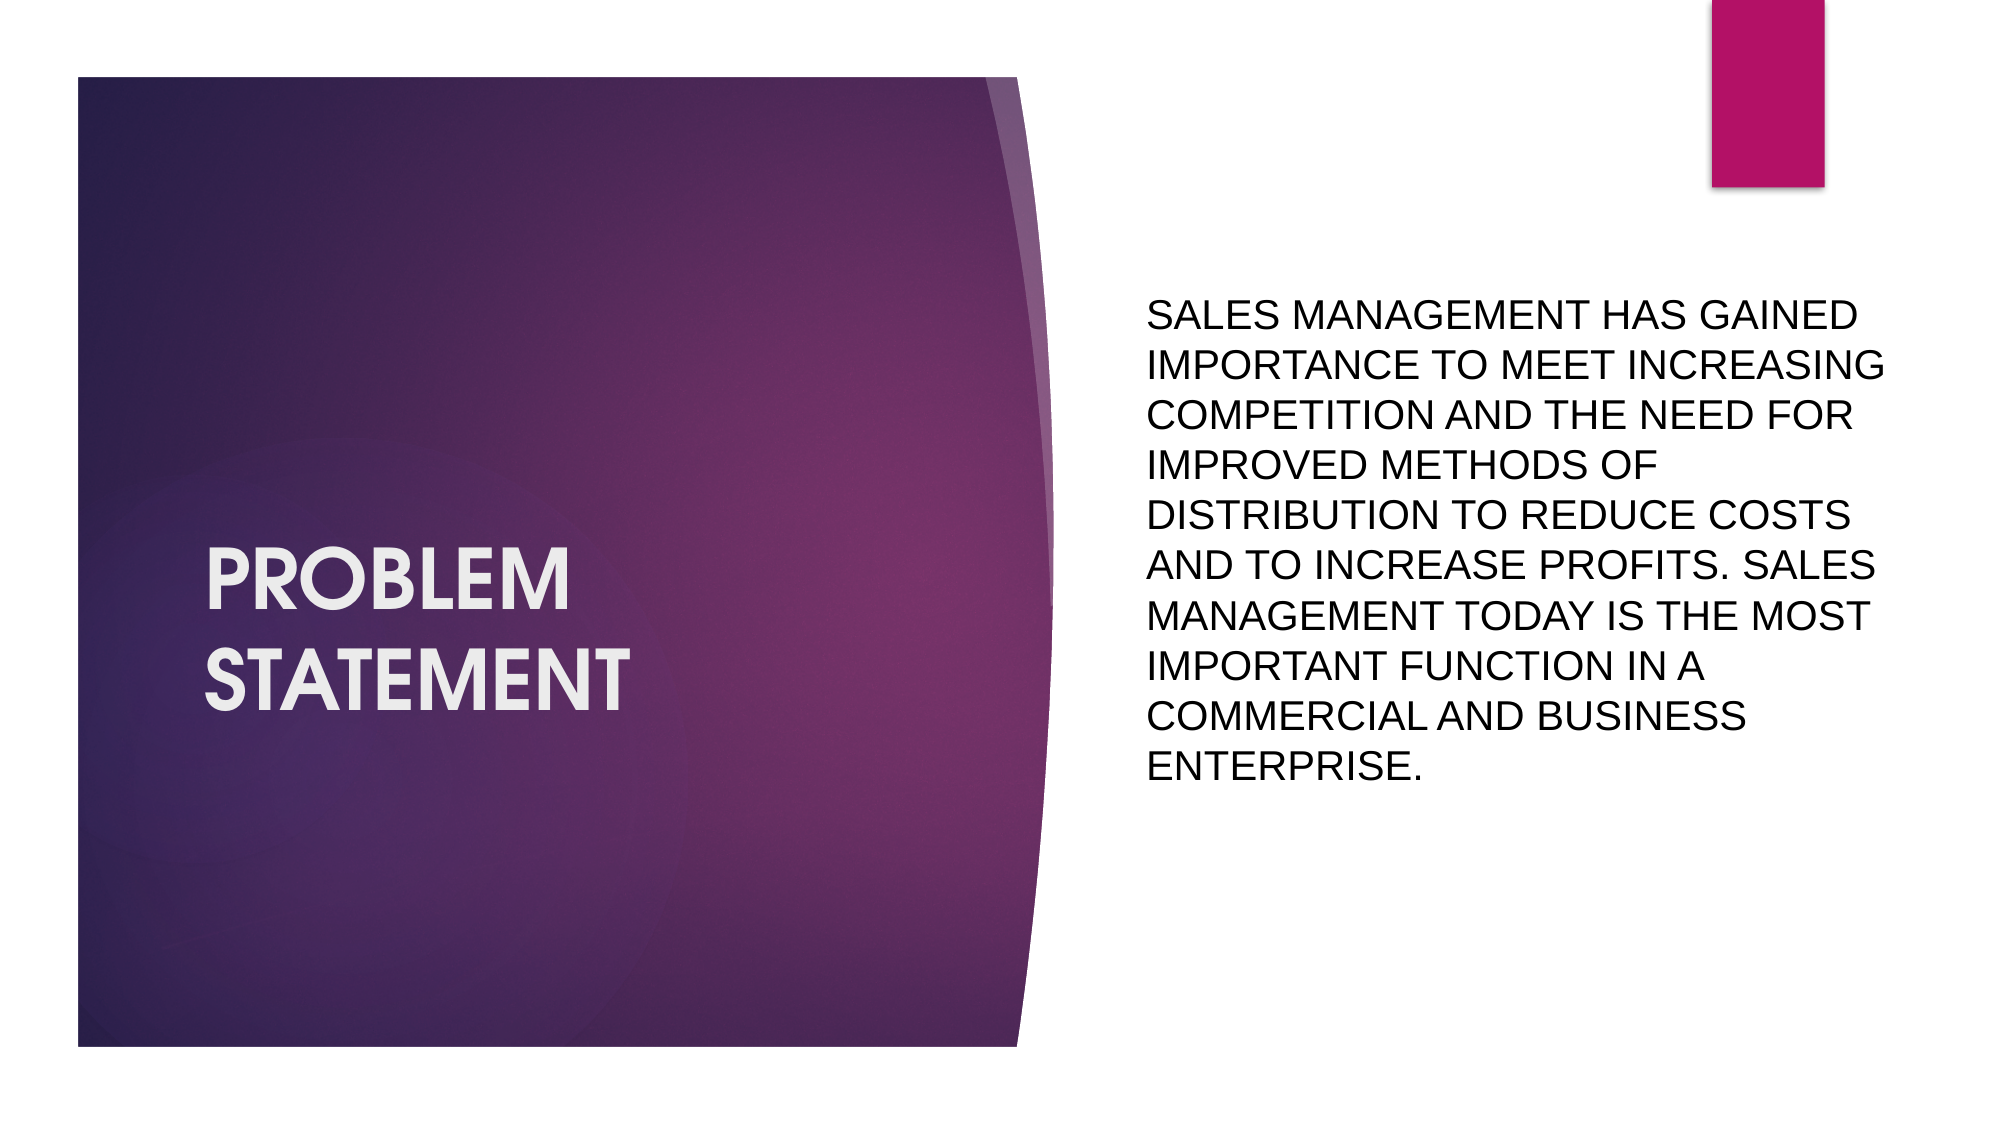

Sales management has gained importance to meet increasing competition and the need for improved methods of distribution to reduce costs and to increase profits. Sales management today is the most important function in a commercial and business enterprise.
# PROBLEM STATEMENT